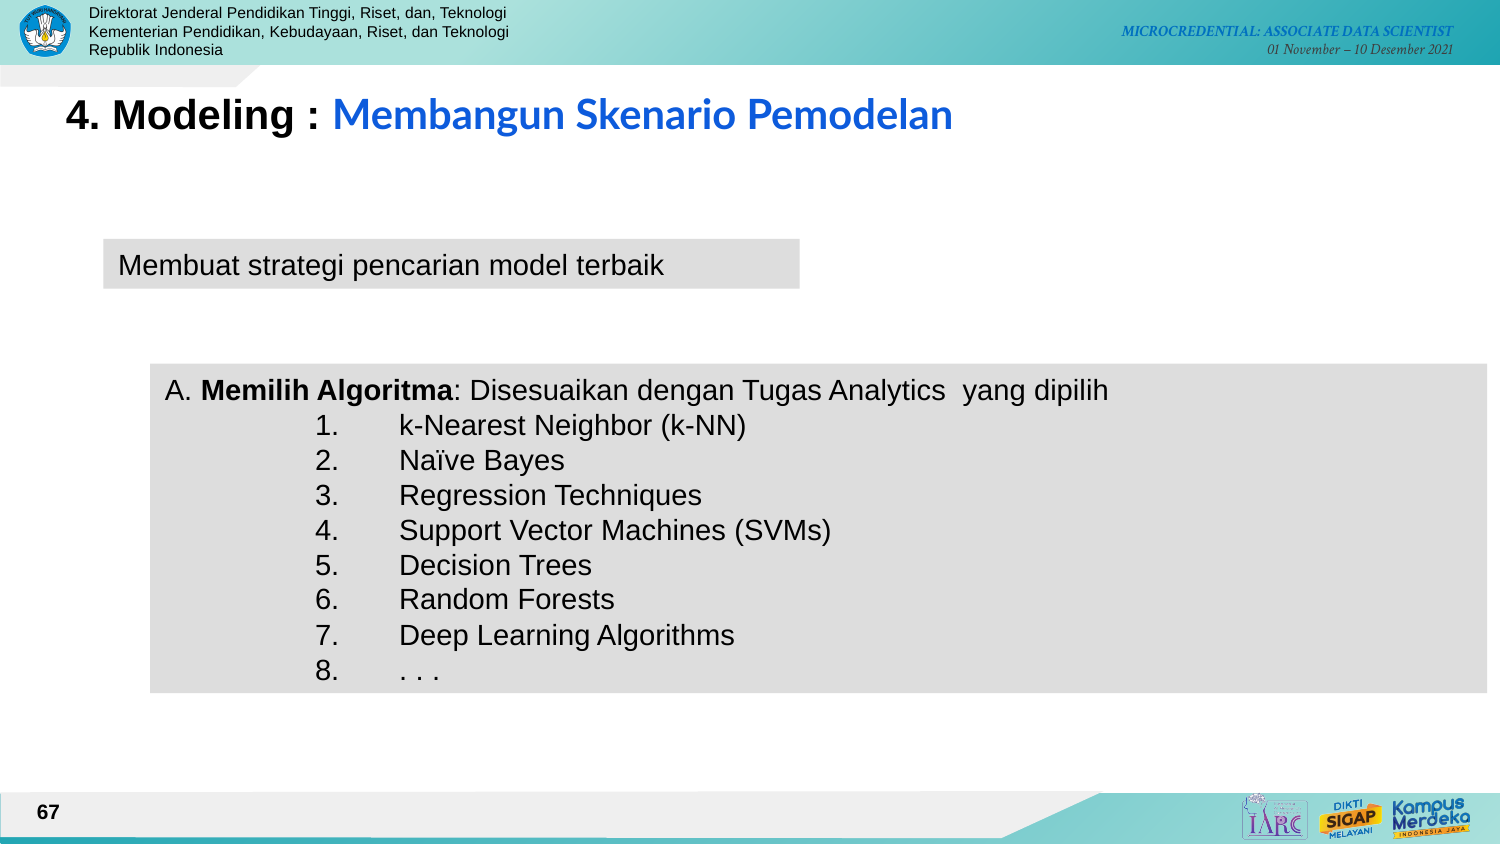

4. Modeling : Membangun Skenario Pemodelan
Membuat strategi pencarian model terbaik
A. Memilih Algoritma: Disesuaikan dengan Tugas Analytics  yang dipilih
k-Nearest Neighbor (k-NN)
Naïve Bayes
Regression Techniques
Support Vector Machines (SVMs)
Decision Trees
Random Forests
Deep Learning Algorithms
. . .
67